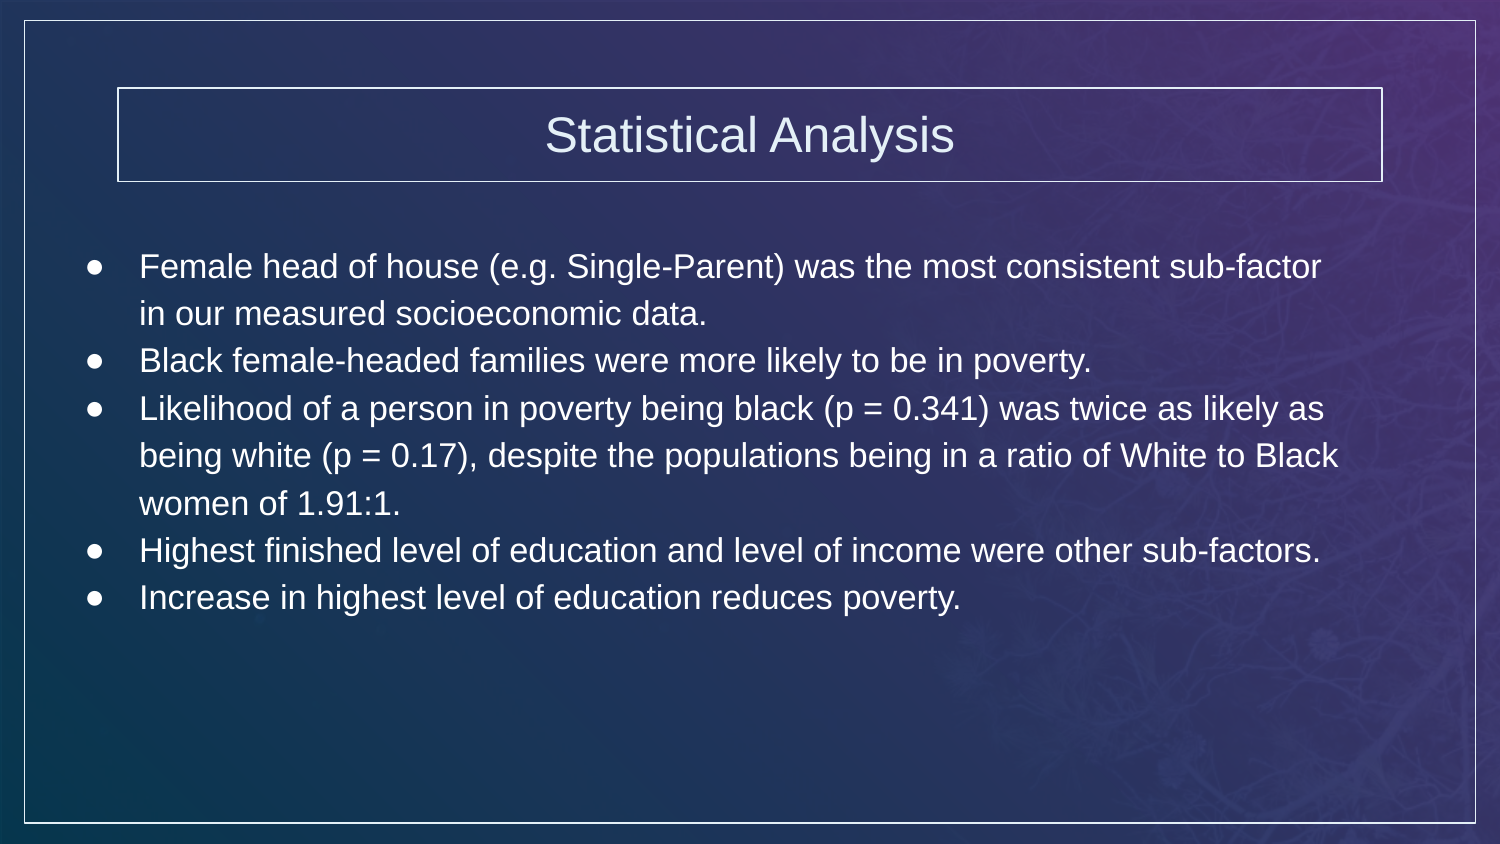

# Statistical Analysis
Female head of house (e.g. Single-Parent) was the most consistent sub-factor in our measured socioeconomic data.
Black female-headed families were more likely to be in poverty.
Likelihood of a person in poverty being black (p = 0.341) was twice as likely as being white (p = 0.17), despite the populations being in a ratio of White to Black women of 1.91:1.
Highest finished level of education and level of income were other sub-factors.
Increase in highest level of education reduces poverty.